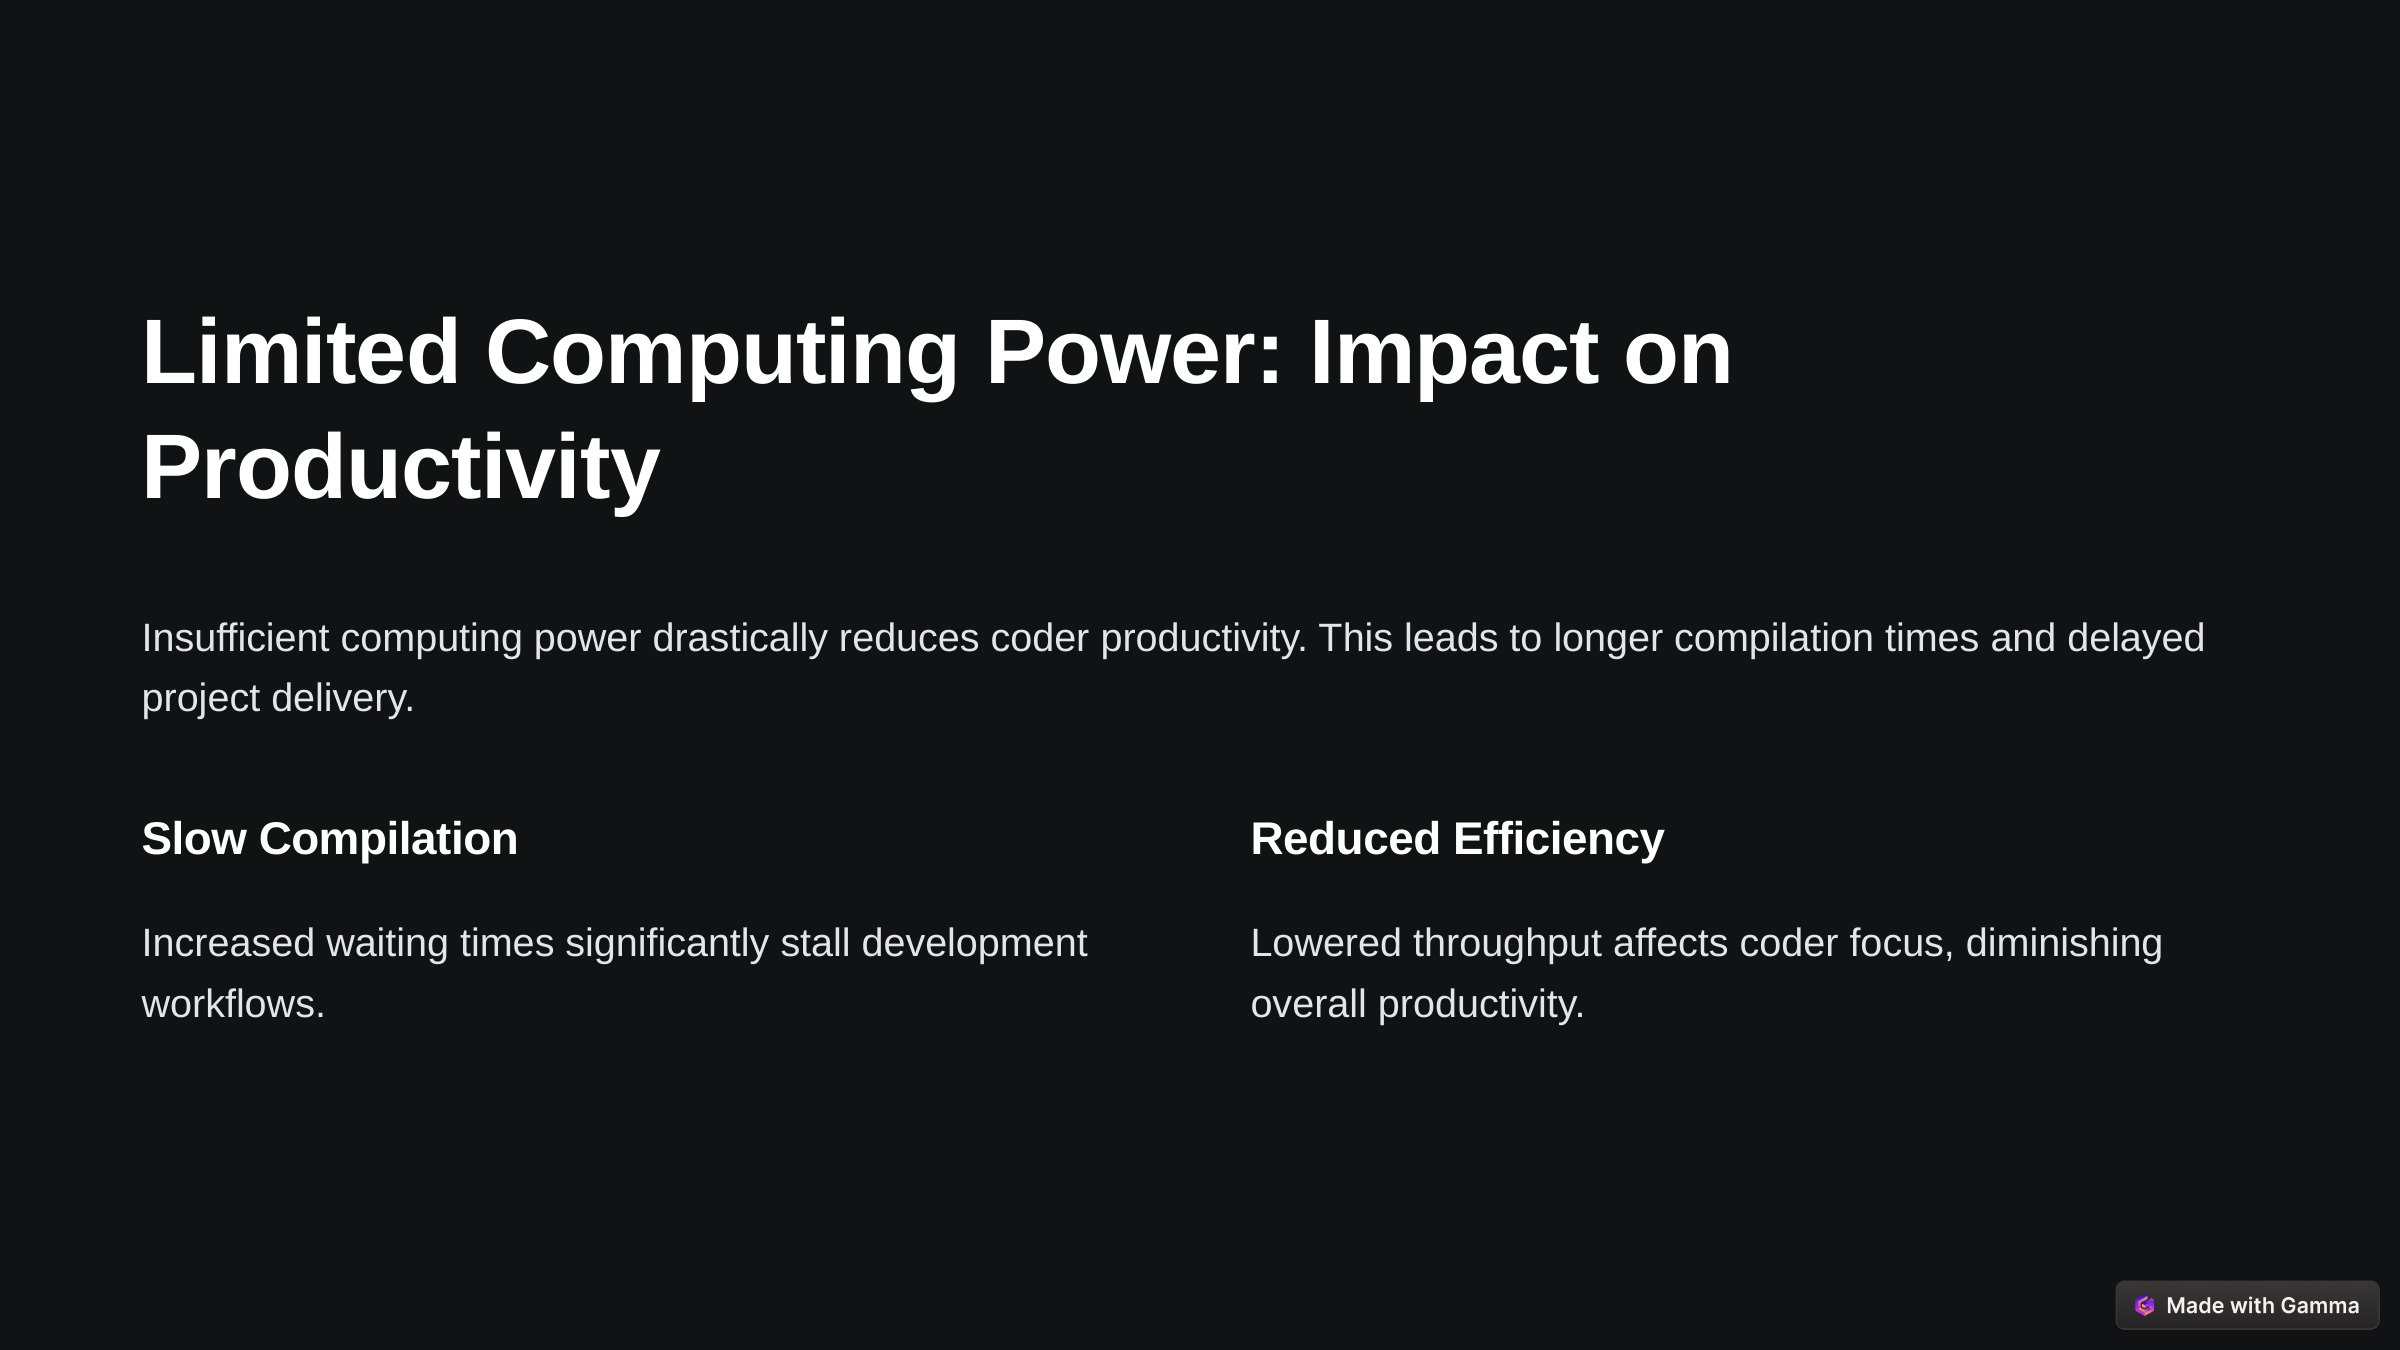

Limited Computing Power: Impact on Productivity
Insufficient computing power drastically reduces coder productivity. This leads to longer compilation times and delayed project delivery.
Slow Compilation
Reduced Efficiency
Increased waiting times significantly stall development workflows.
Lowered throughput affects coder focus, diminishing overall productivity.